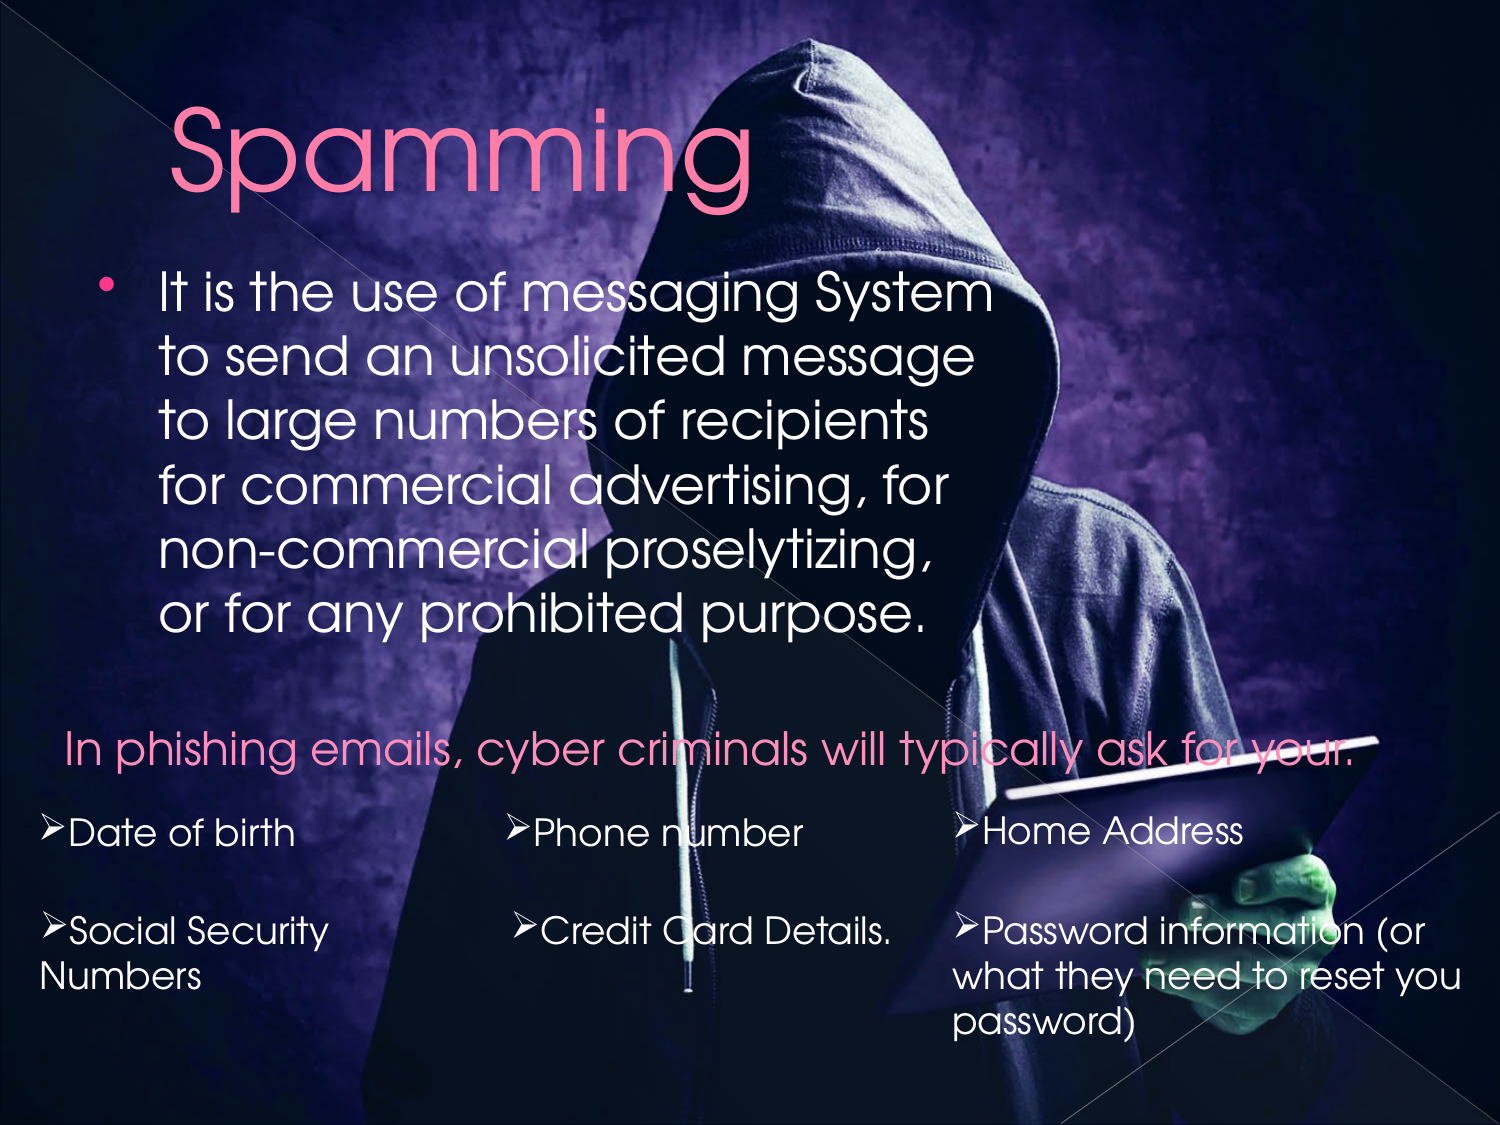

# Spamming
It is the use of messaging System to send an unsolicited message to large numbers of recipients for commercial advertising, for non-commercial proselytizing, or for any prohibited purpose.
In phishing emails, cyber criminals will typically ask for your.
Home Address
Date of birth
Phone number
Social Security Numbers
Credit Card Details.
Password information (or what they need to reset you password)